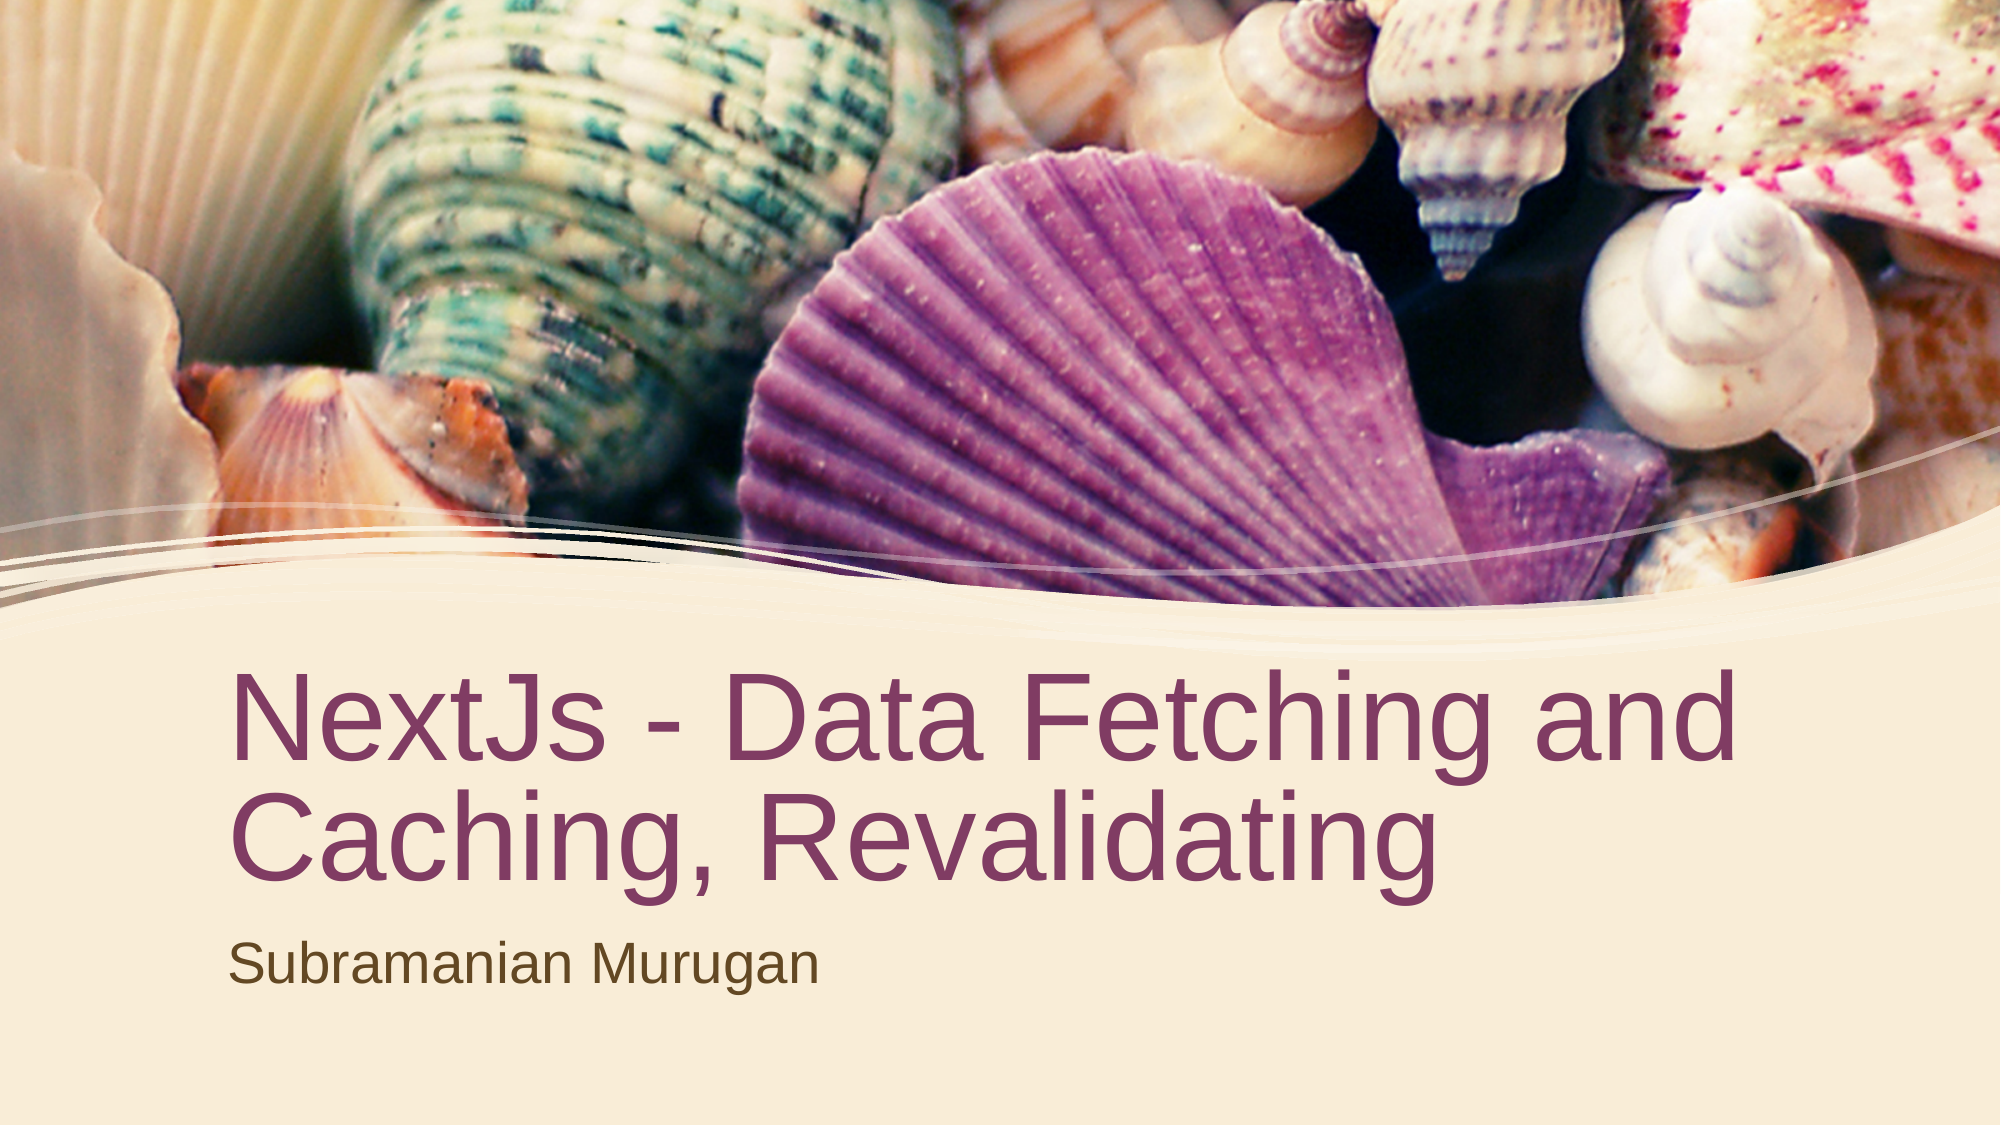

# NextJs - Data Fetching and Caching, Revalidating
Subramanian Murugan